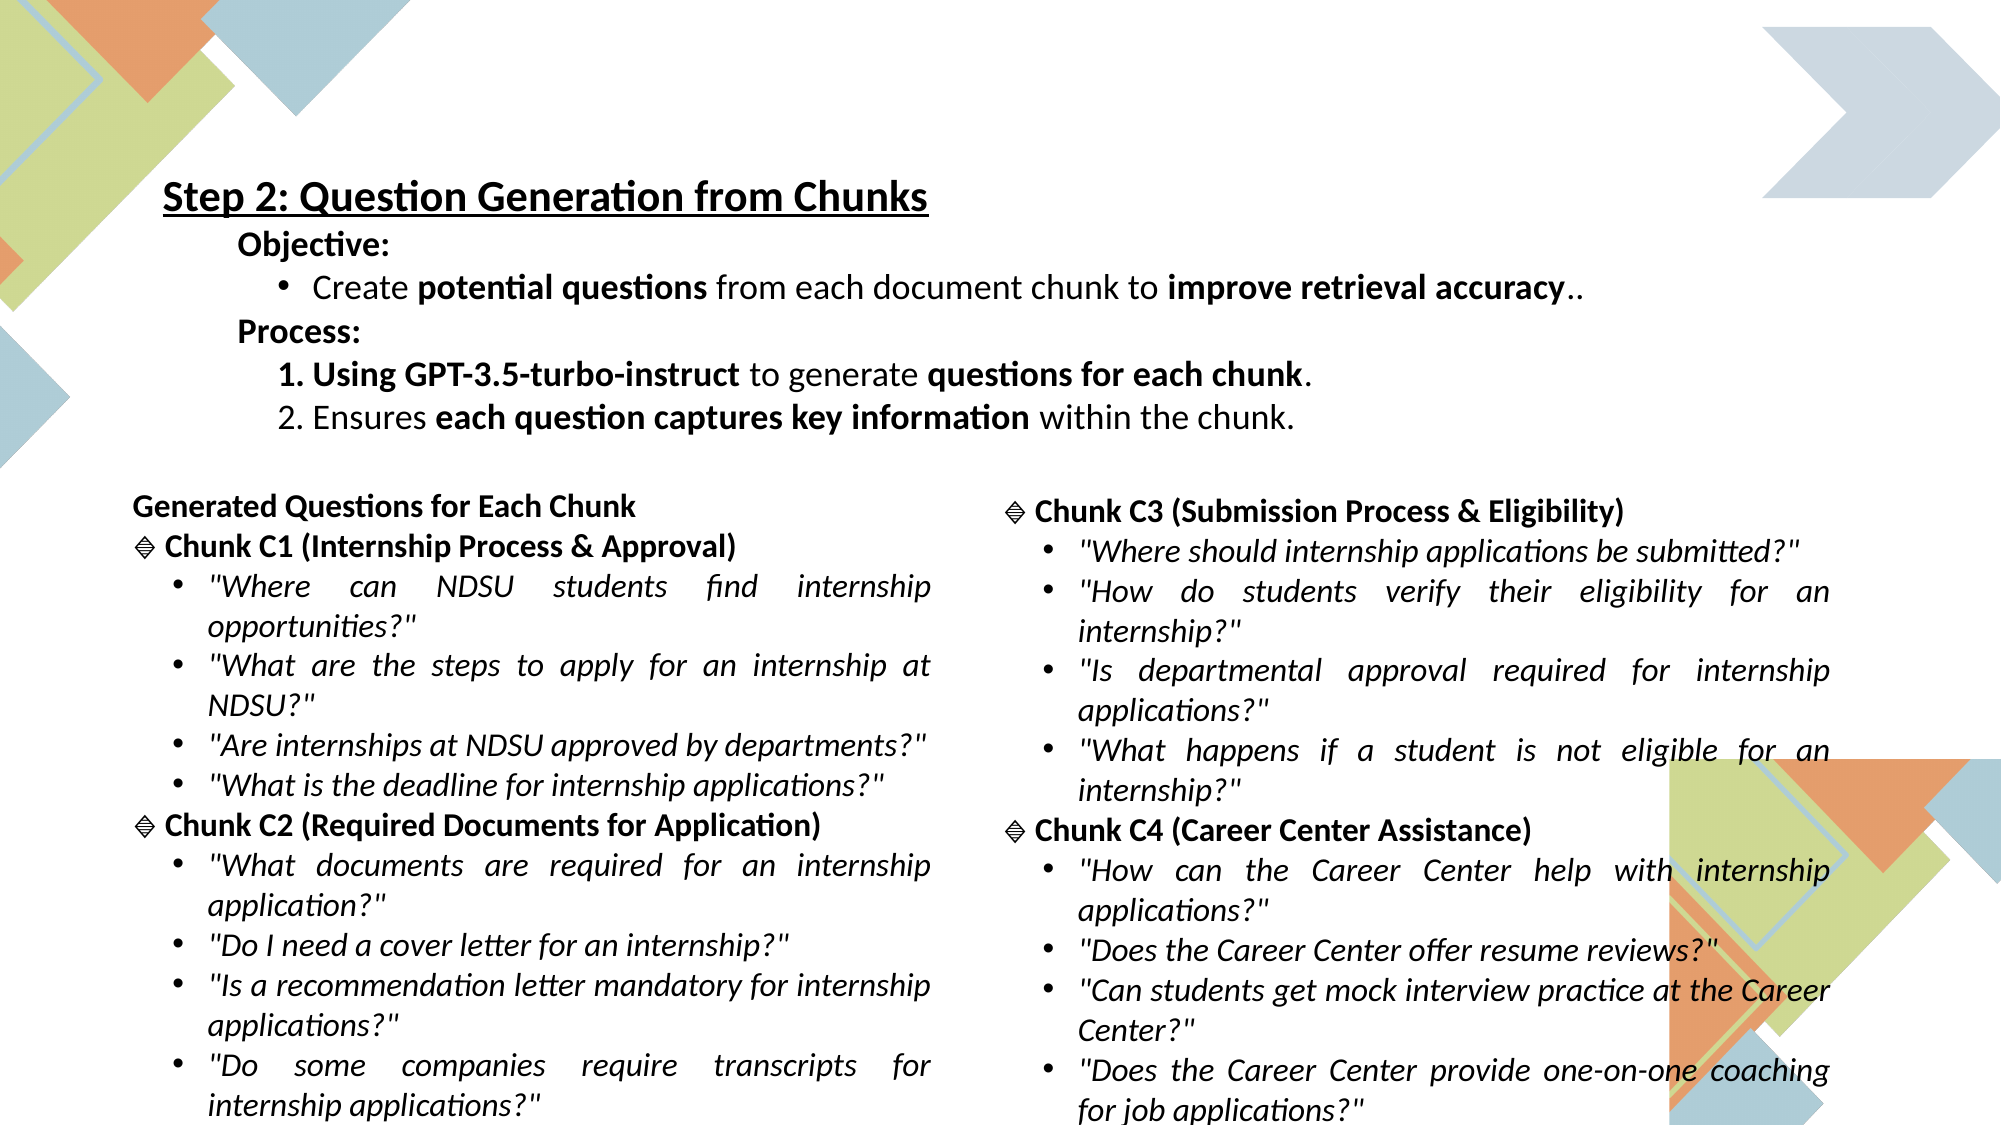

Step 2: Question Generation from Chunks
Objective:
Create potential questions from each document chunk to improve retrieval accuracy..
Process:
Using GPT-3.5-turbo-instruct to generate questions for each chunk.
Ensures each question captures key information within the chunk.
Generated Questions for Each Chunk
🔹 Chunk C1 (Internship Process & Approval)
"Where can NDSU students find internship opportunities?"
"What are the steps to apply for an internship at NDSU?"
"Are internships at NDSU approved by departments?"
"What is the deadline for internship applications?"
🔹 Chunk C2 (Required Documents for Application)
"What documents are required for an internship application?"
"Do I need a cover letter for an internship?"
"Is a recommendation letter mandatory for internship applications?"
"Do some companies require transcripts for internship applications?"

🔹 Chunk C3 (Submission Process & Eligibility)
"Where should internship applications be submitted?"
"How do students verify their eligibility for an internship?"
"Is departmental approval required for internship applications?"
"What happens if a student is not eligible for an internship?"
🔹 Chunk C4 (Career Center Assistance)
"How can the Career Center help with internship applications?"
"Does the Career Center offer resume reviews?"
"Can students get mock interview practice at the Career Center?"
"Does the Career Center provide one-on-one coaching for job applications?"